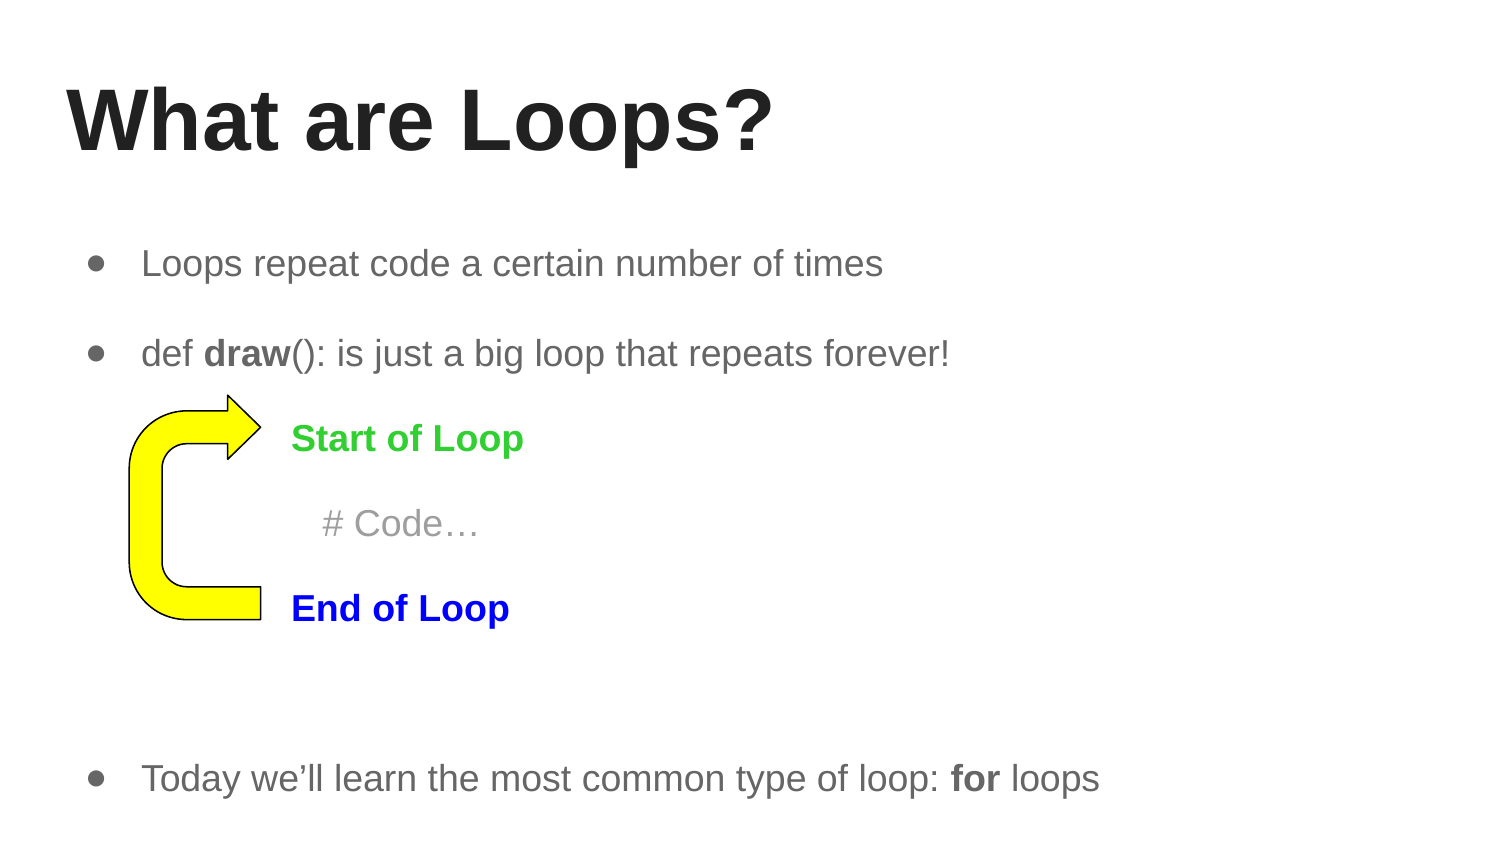

# What are Loops?
Loops repeat code a certain number of times
def draw(): is just a big loop that repeats forever!
Start of Loop
   # Code…
End of Loop

Today we’ll learn the most common type of loop: for loops